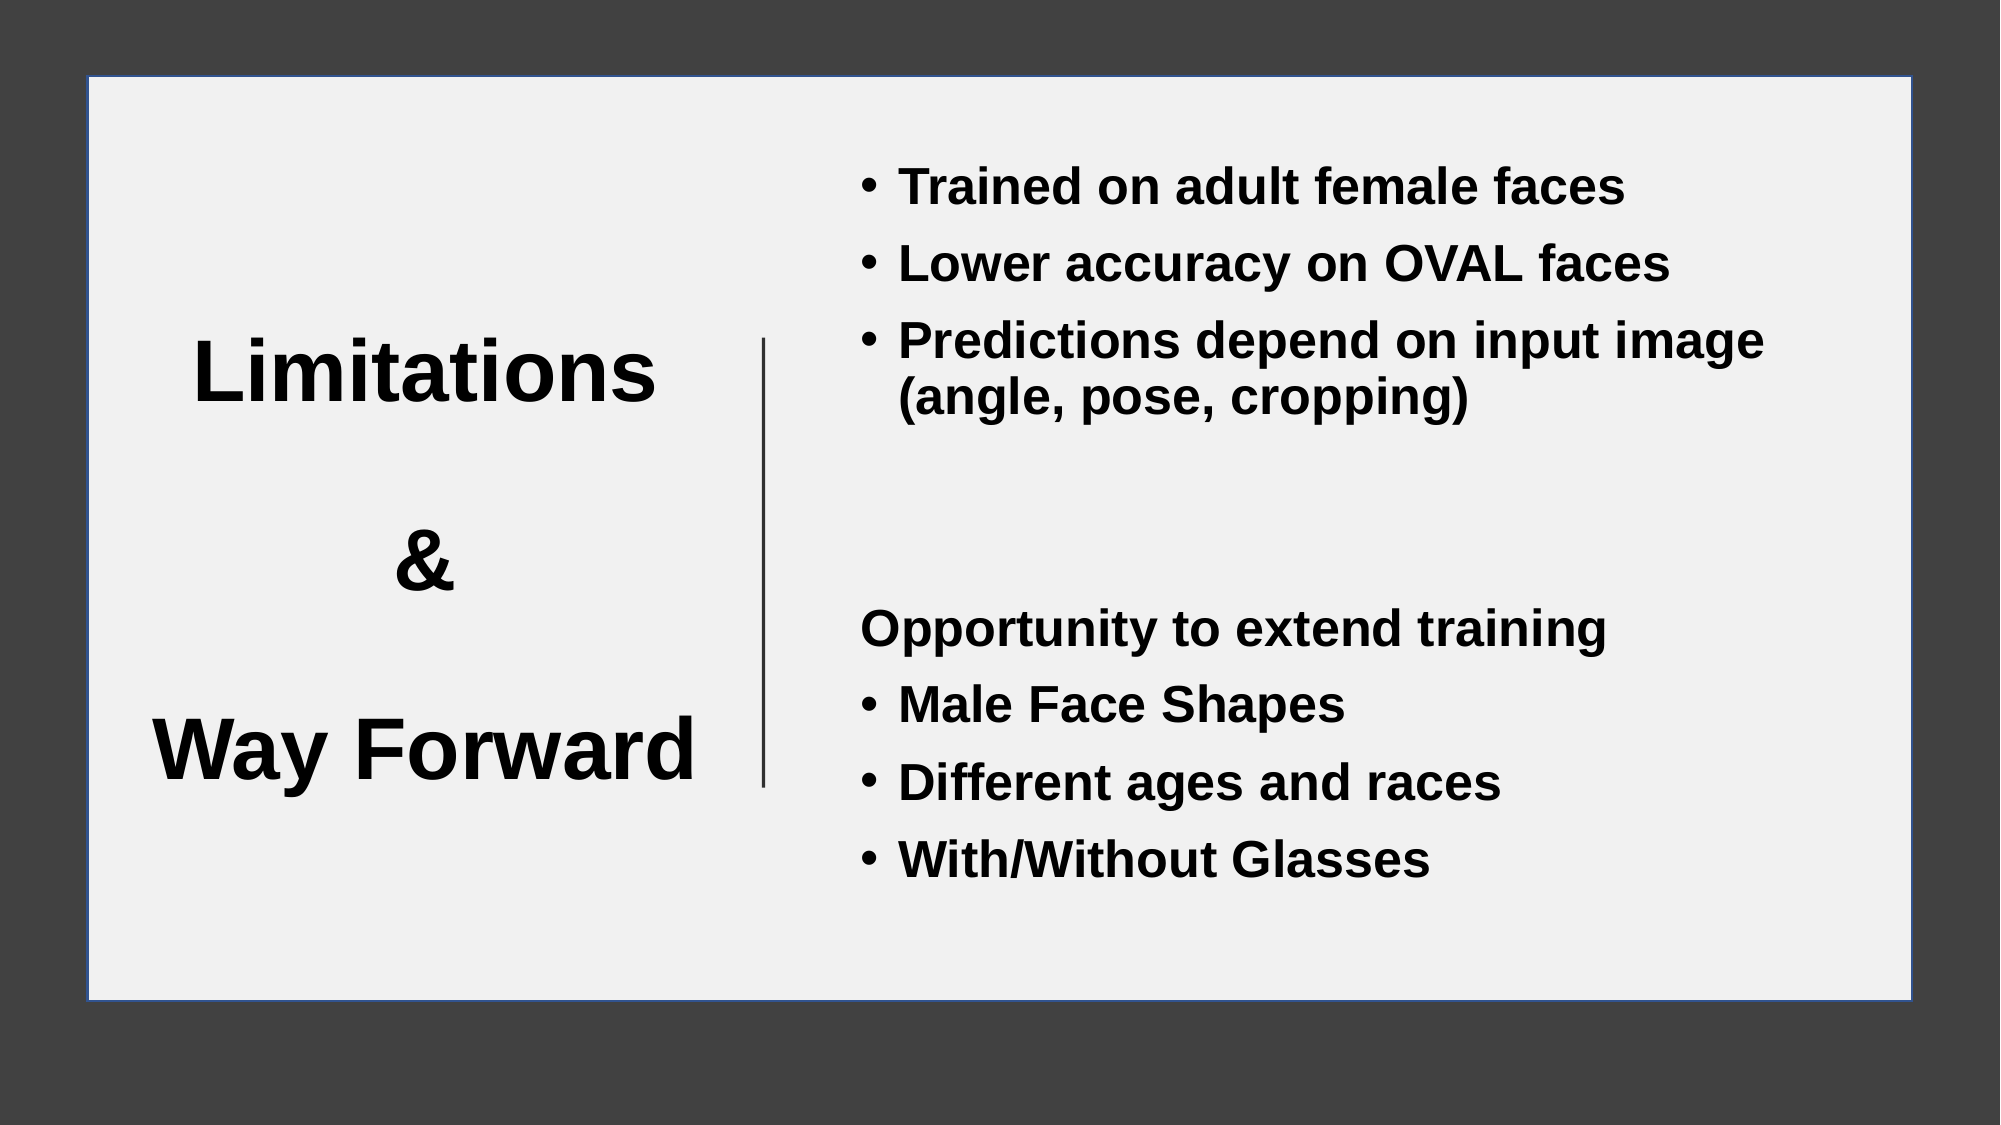

# Limitations

&

Way Forward
Trained on adult female faces
Lower accuracy on OVAL faces
Predictions depend on input image (angle, pose, cropping)

Opportunity to extend training
Male Face Shapes
Different ages and races
With/Without Glasses